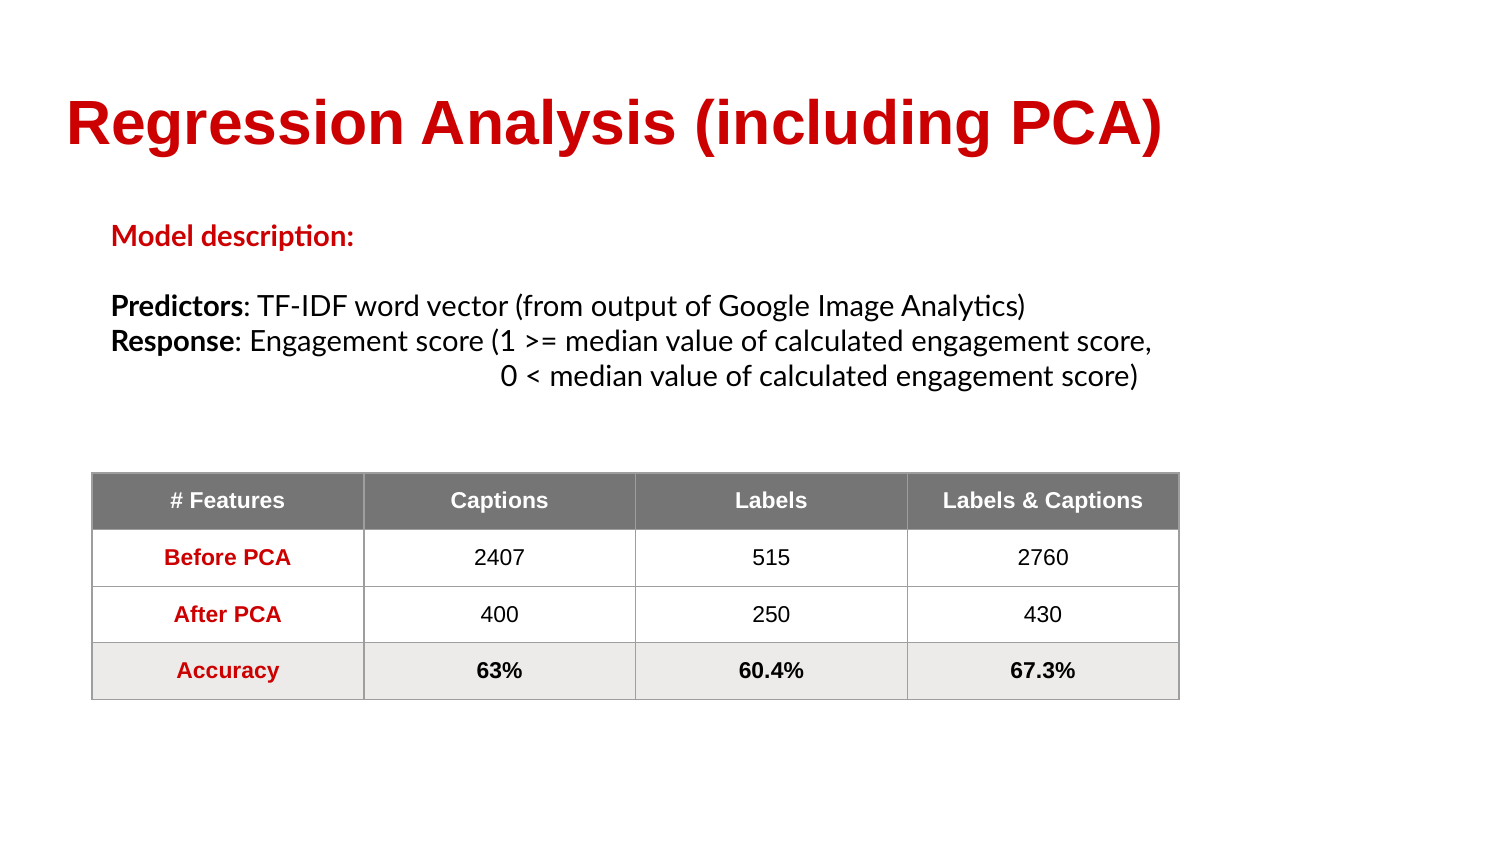

# Regression Analysis (including PCA)
Model description:

Predictors: TF-IDF word vector (from output of Google Image Analytics)
Response: Engagement score (1 >= median value of calculated engagement score,
  0 < median value of calculated engagement score)
| # Features | Captions | Labels | Labels & Captions |
| --- | --- | --- | --- |
| Before PCA | 2407 | 515 | 2760 |
| After PCA | 400 | 250 | 430 |
| Accuracy | 63% | 60.4% | 67.3% |